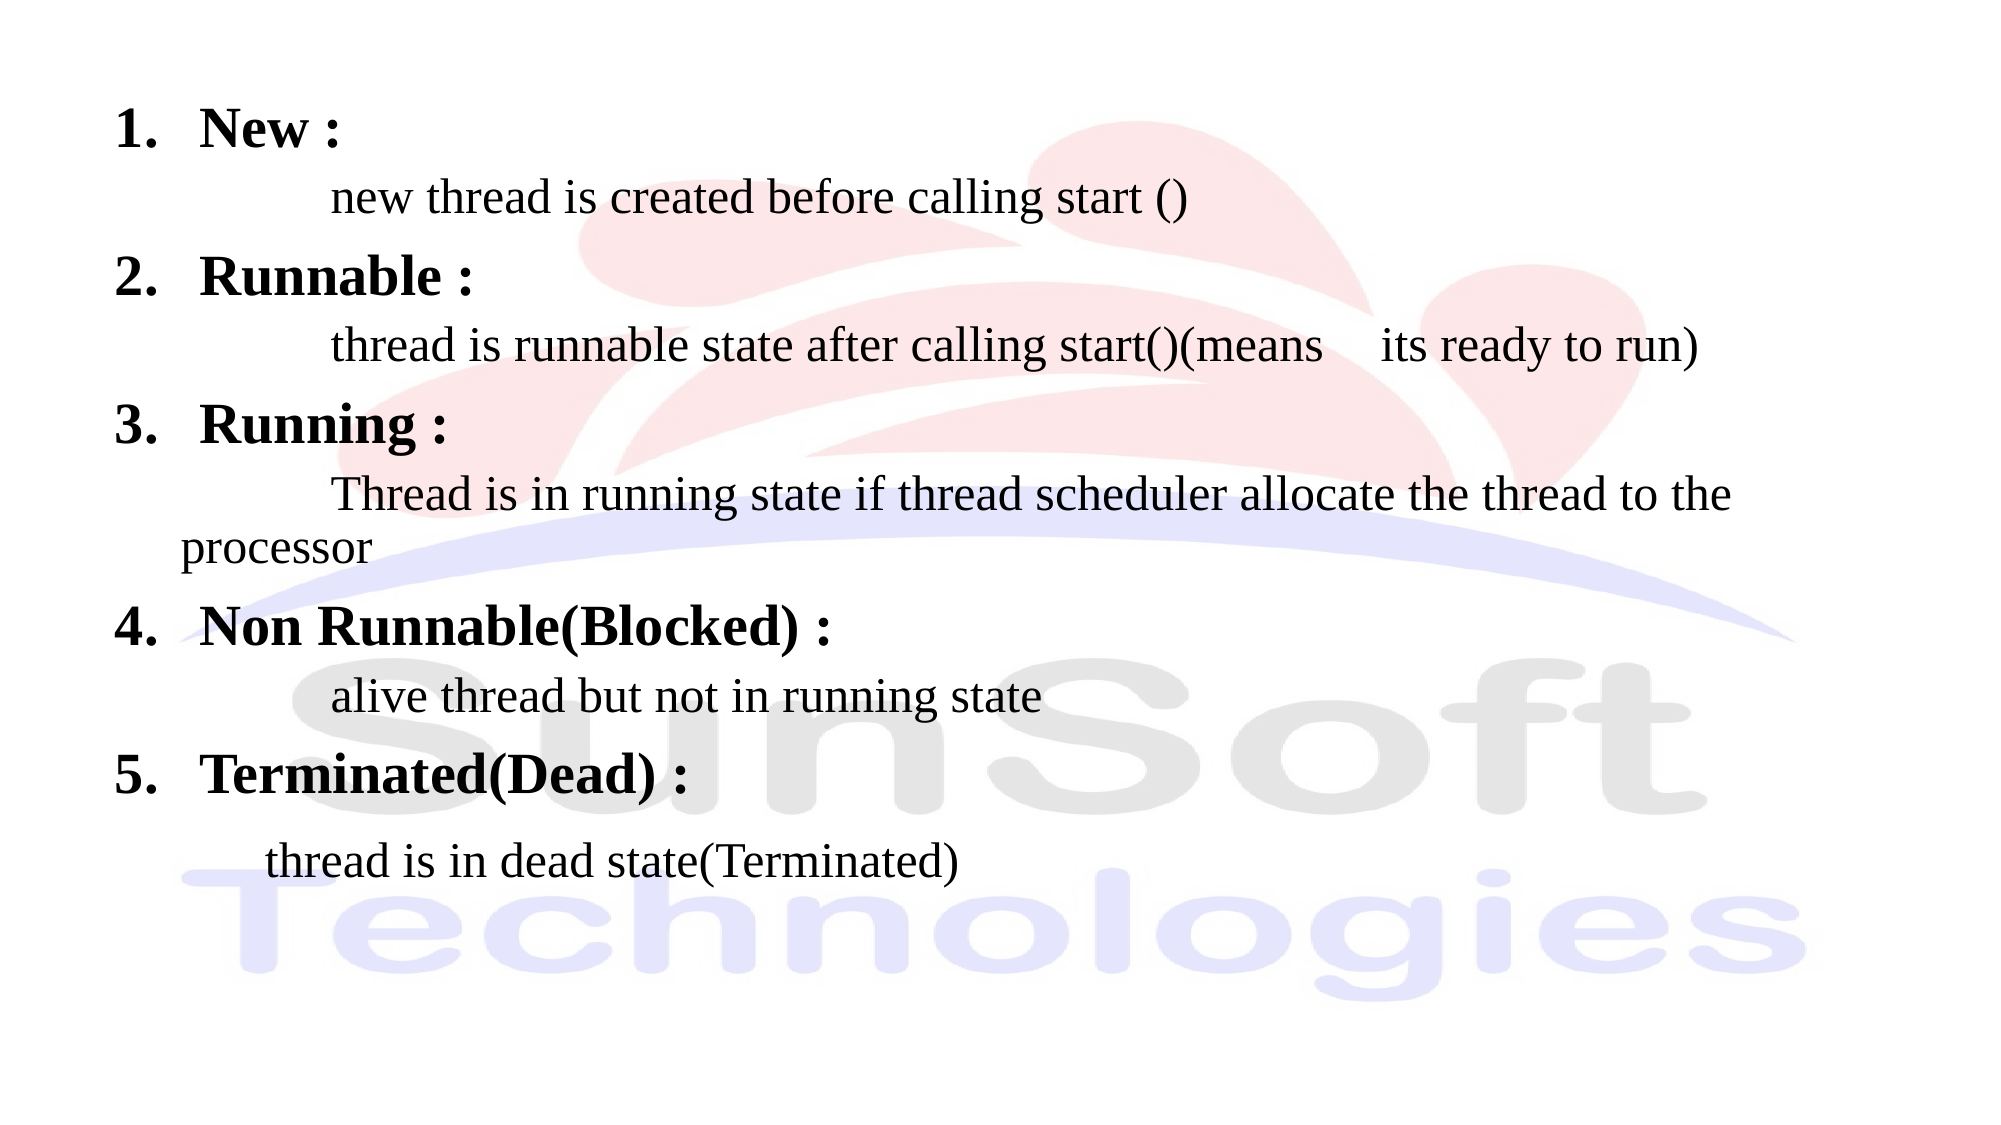

New :
	new thread is created before calling start ()
Runnable :
	thread is runnable state after calling start()(means 	its ready to run)
Running :
	Thread is in running state if thread scheduler allocate the thread to the processor
Non Runnable(Blocked) :
	alive thread but not in running state
Terminated(Dead) :
	thread is in dead state(Terminated)